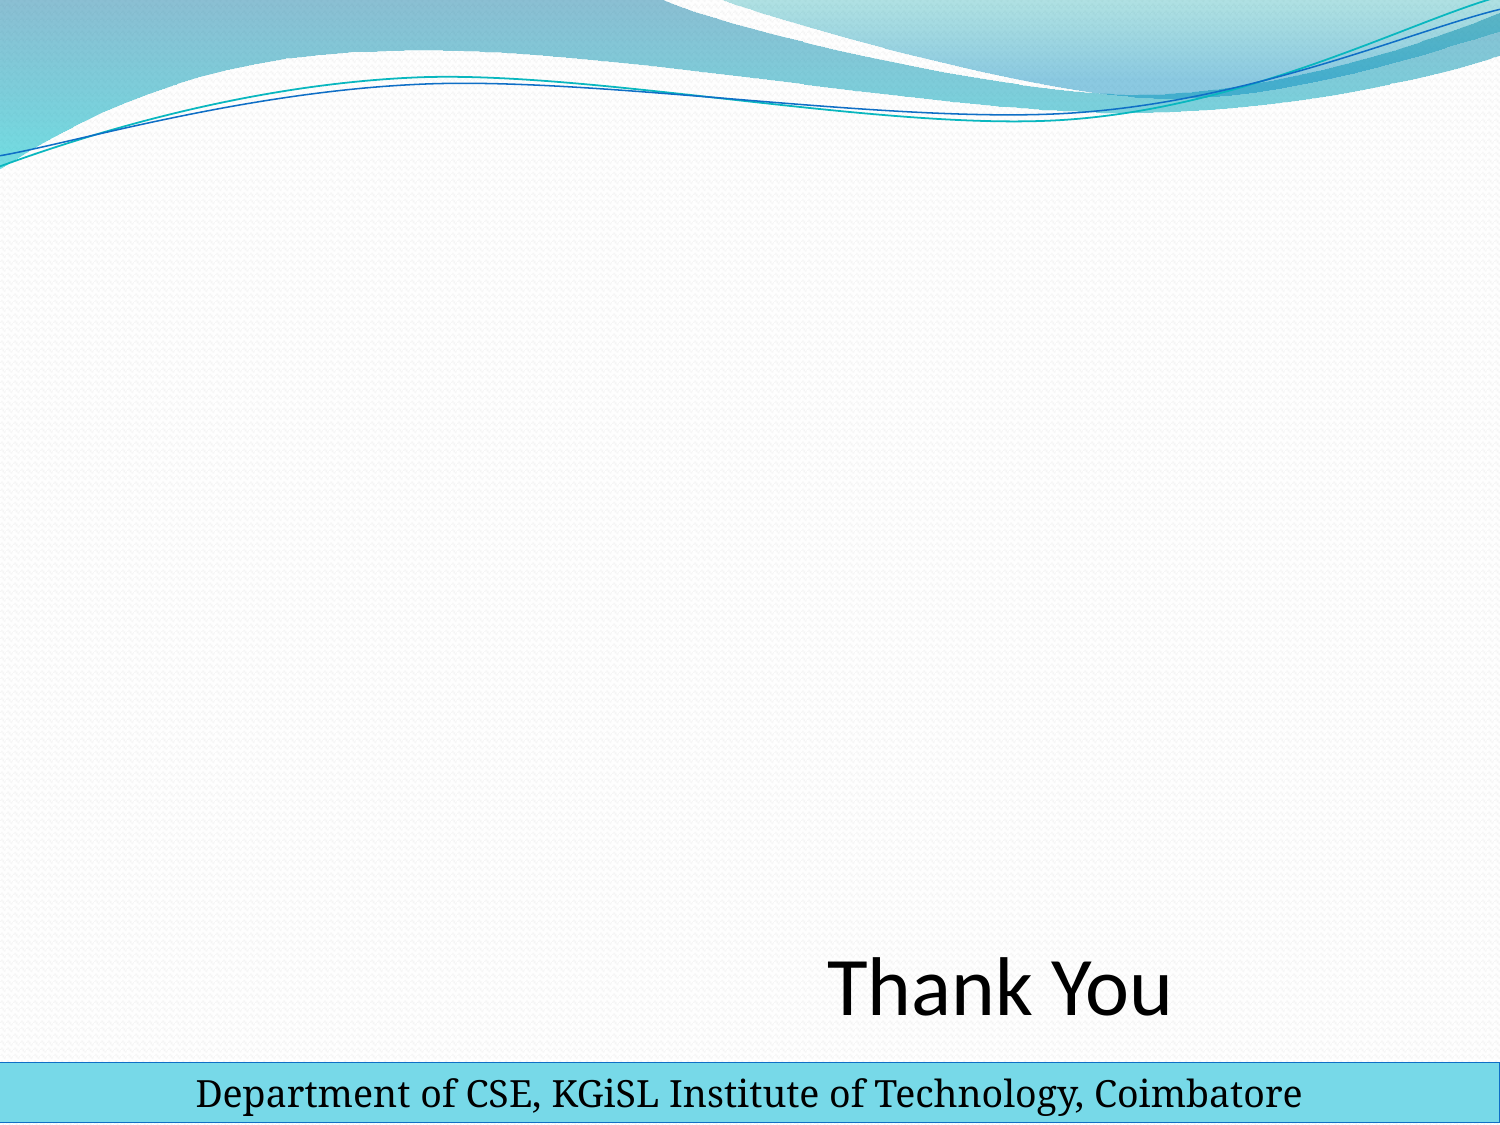

Thank You
Department of CSE, KGiSL Institute of Technology, Coimbatore